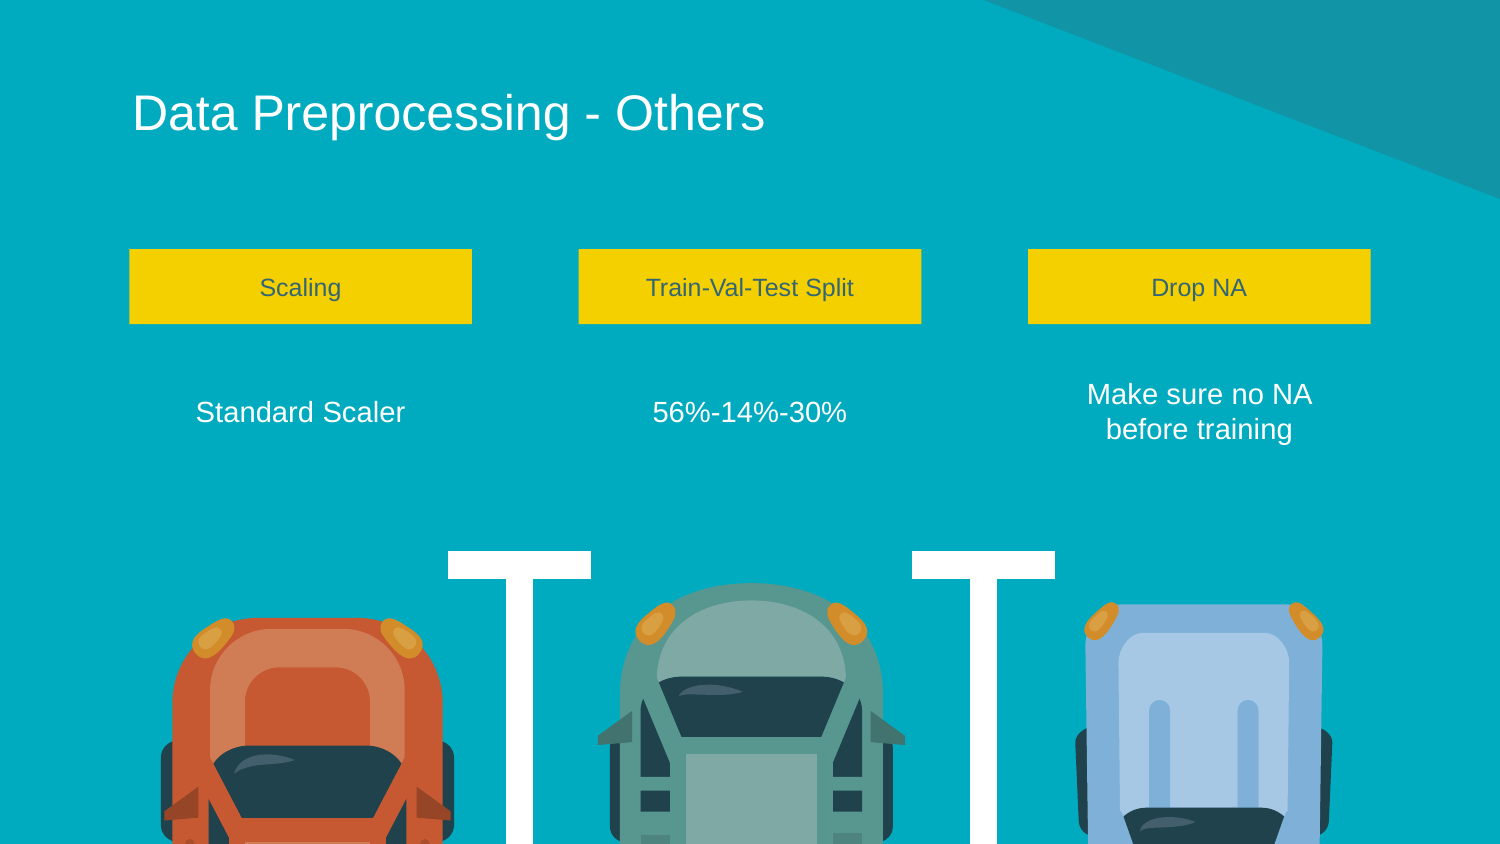

# Data Preprocessing - Others
Scaling
Train-Val-Test Split
Drop NA
Standard Scaler
56%-14%-30%
Make sure no NA before training